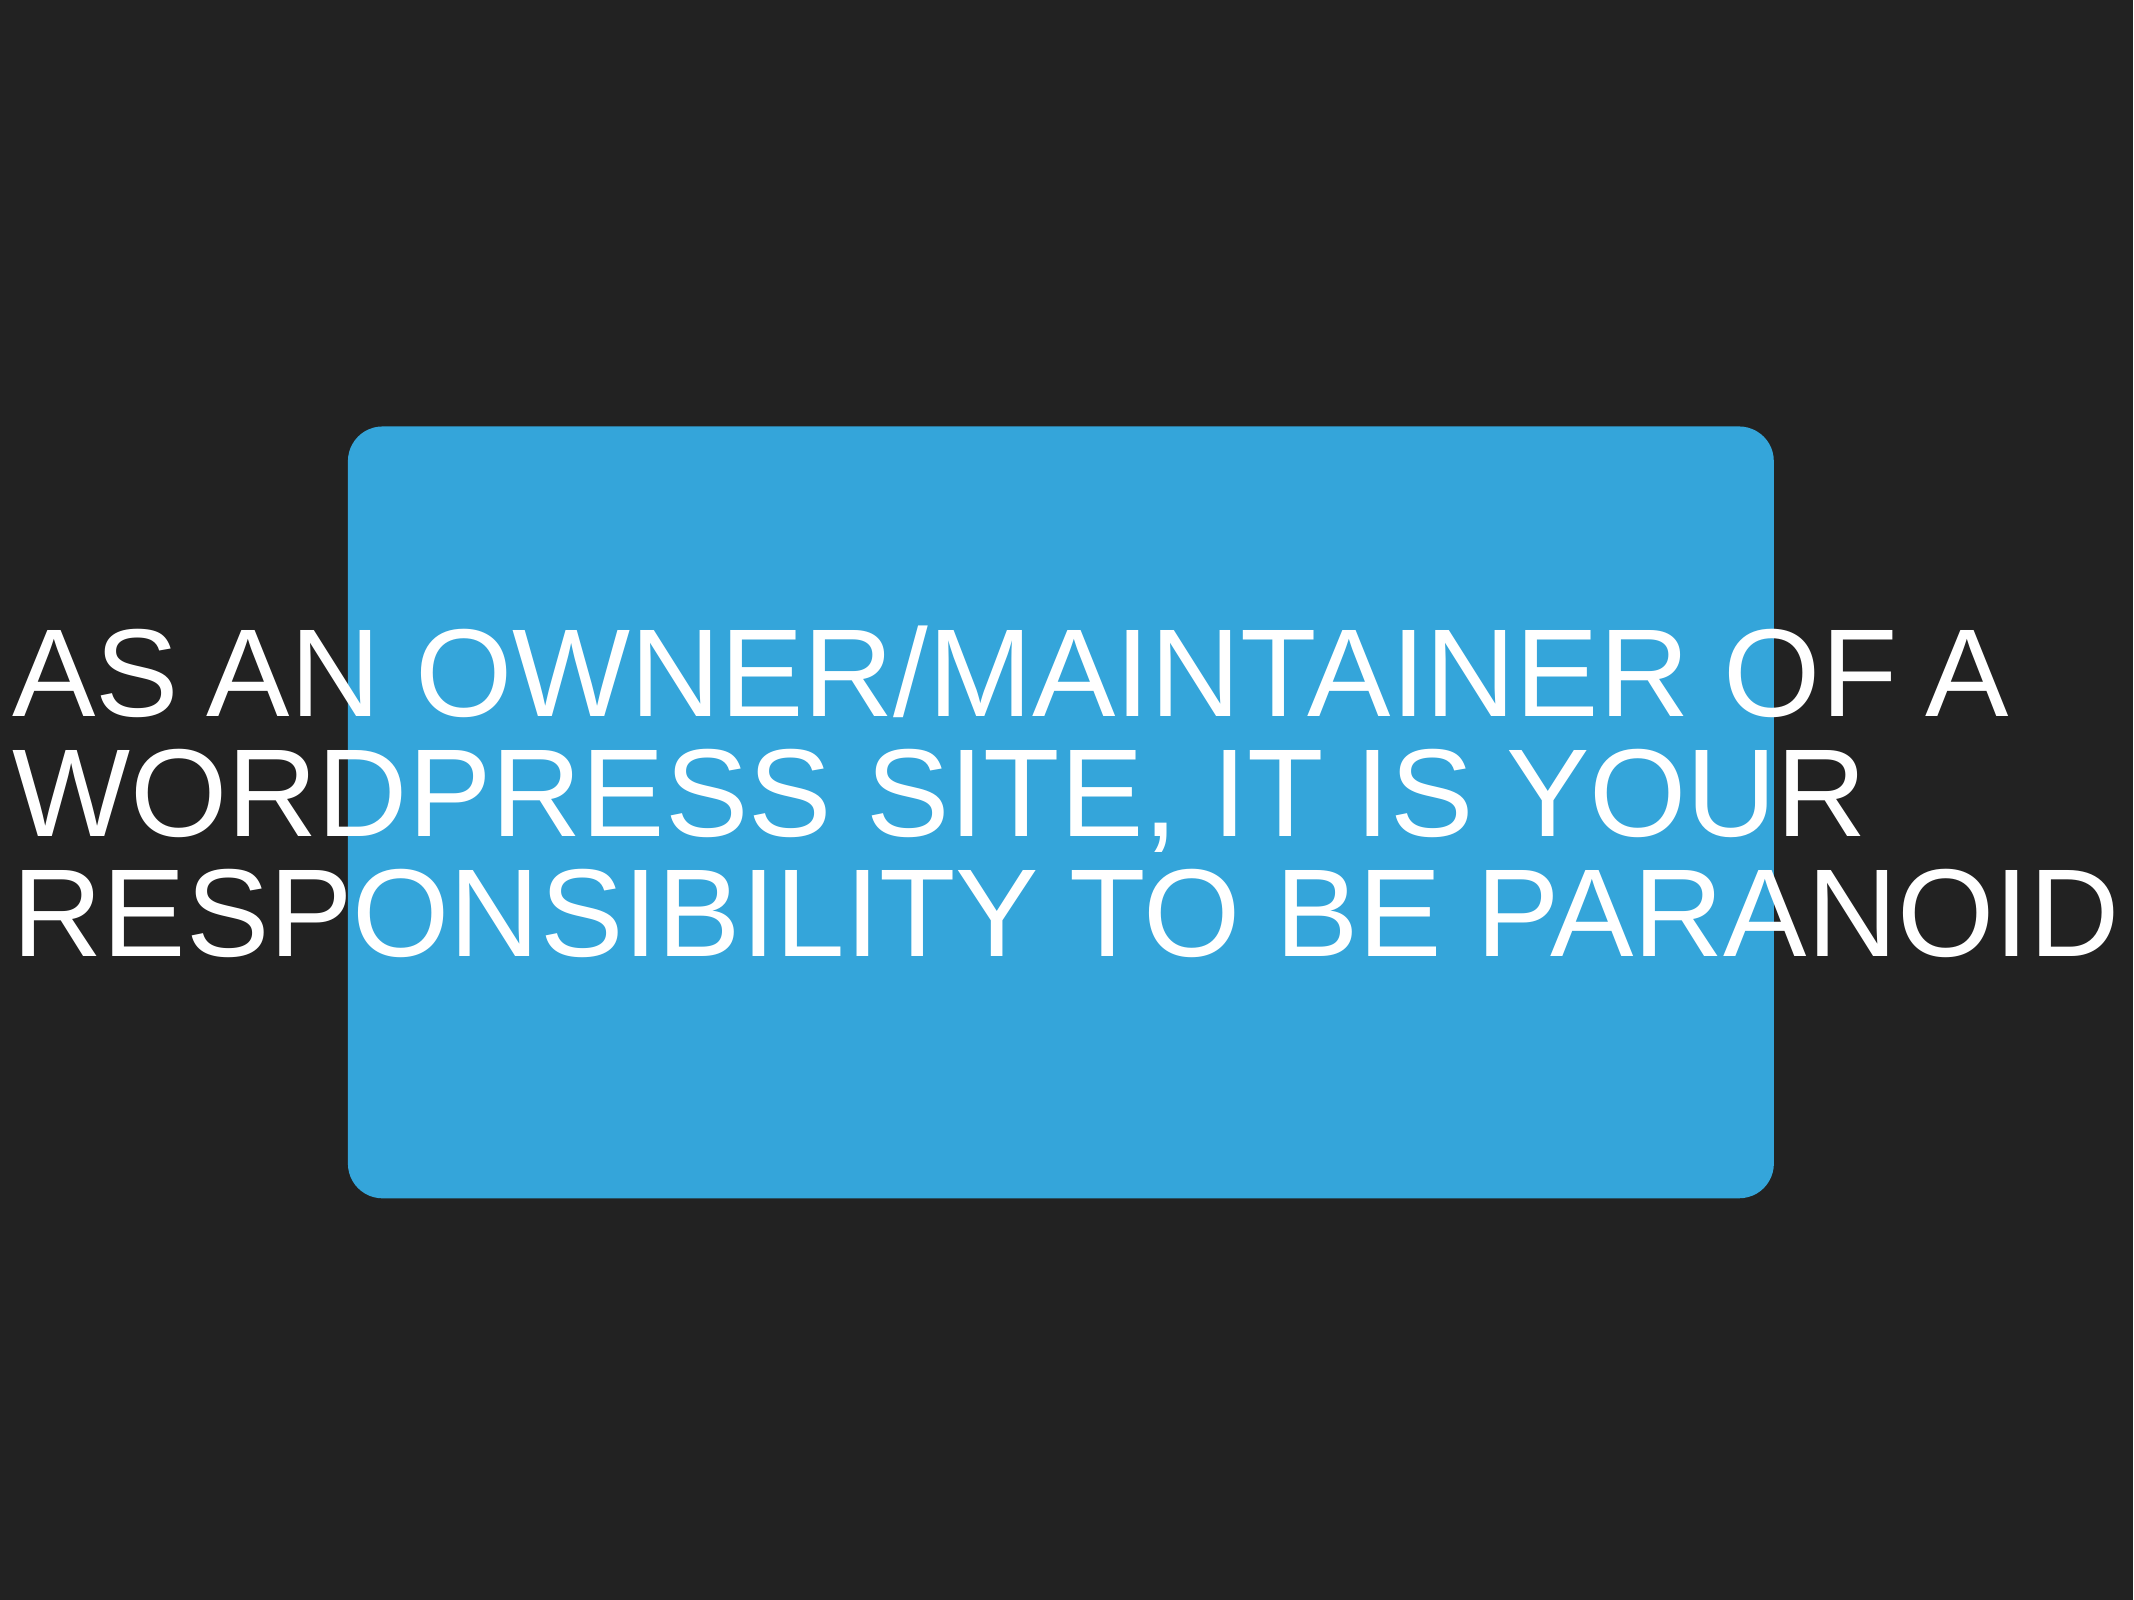

As an owner/maintainer of a
wordpress site, it is your
responsibility to be paranoid